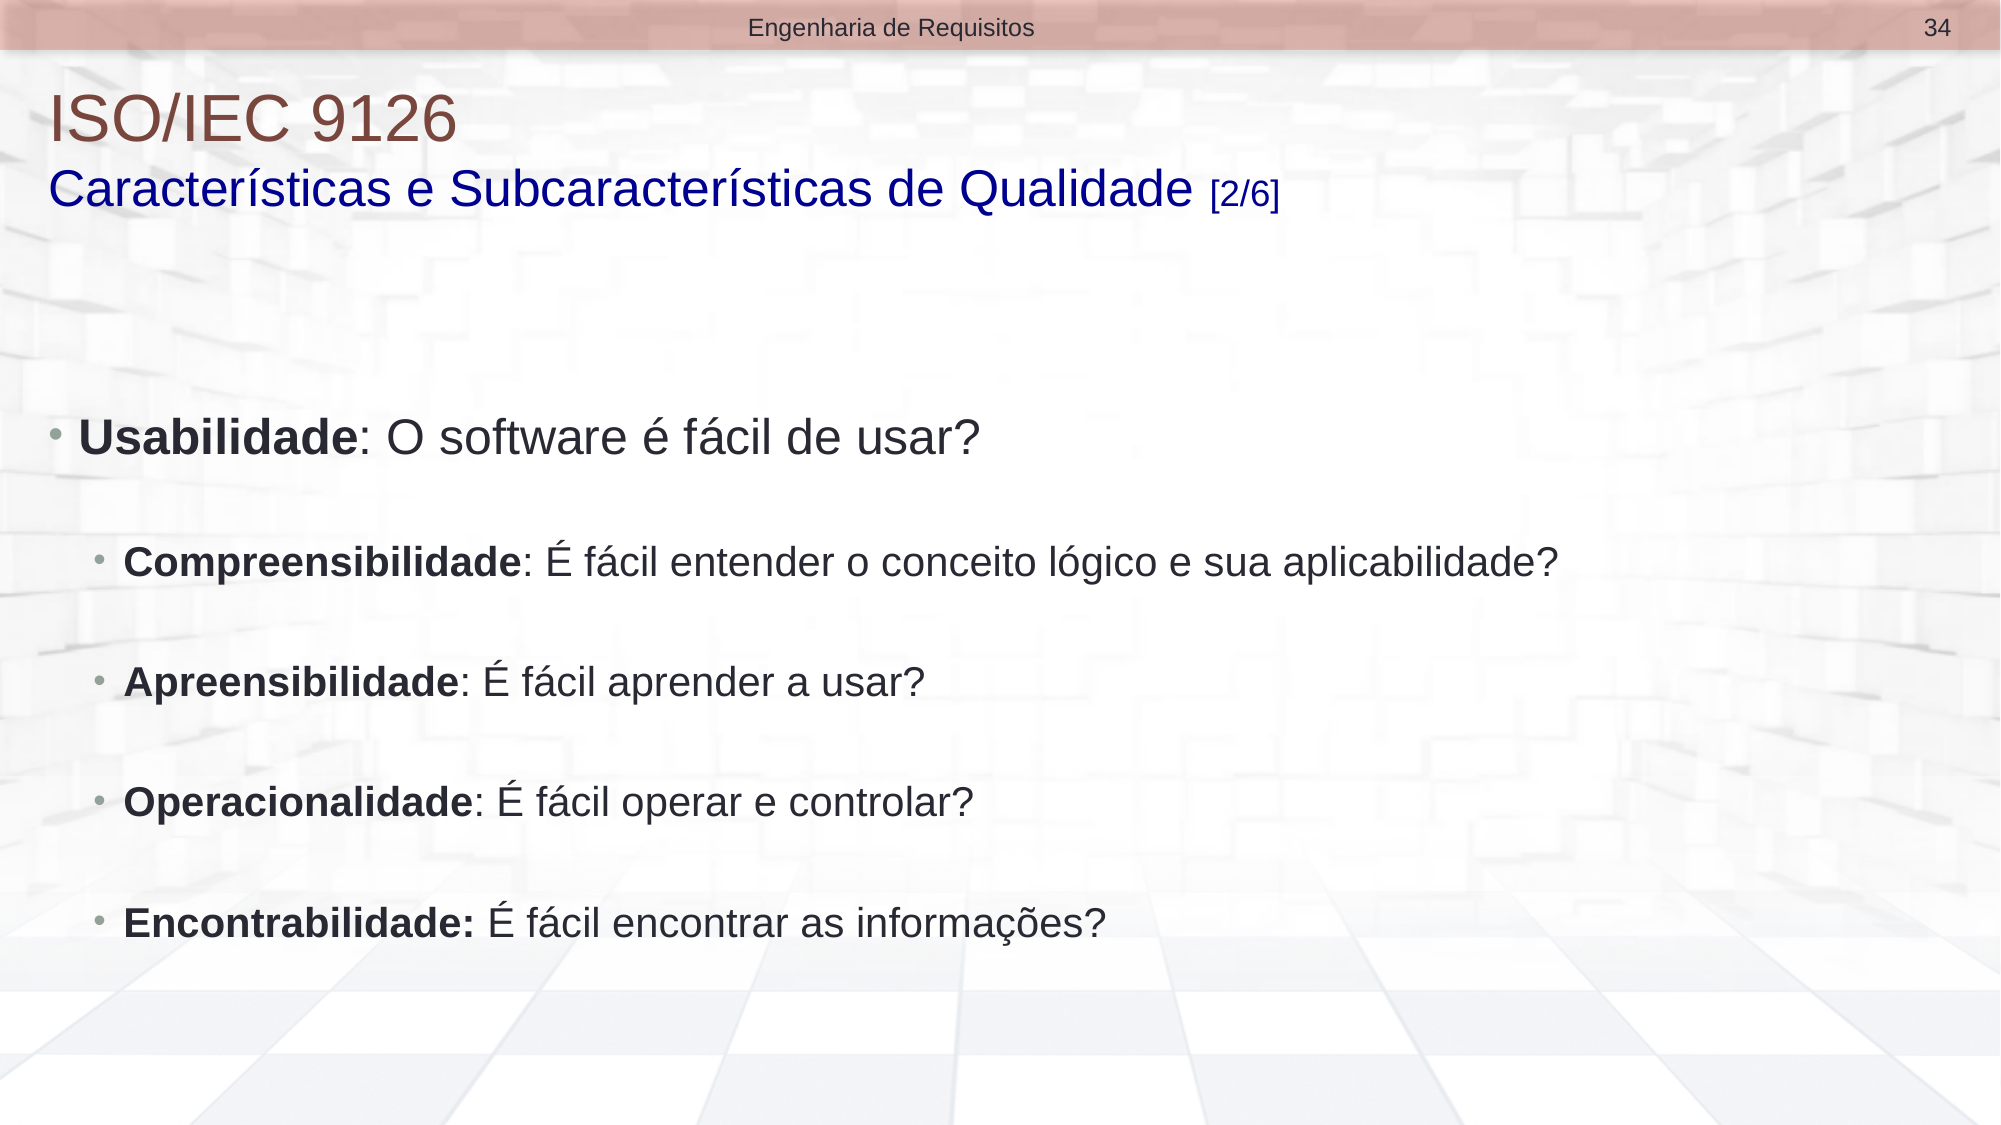

34
Engenharia de Requisitos
# ISO/IEC 9126 Características e Subcaracterísticas de Qualidade [2/6]
Usabilidade: O software é fácil de usar?

Compreensibilidade: É fácil entender o conceito lógico e sua aplicabilidade?

Apreensibilidade: É fácil aprender a usar?

Operacionalidade: É fácil operar e controlar?

Encontrabilidade: É fácil encontrar as informações?